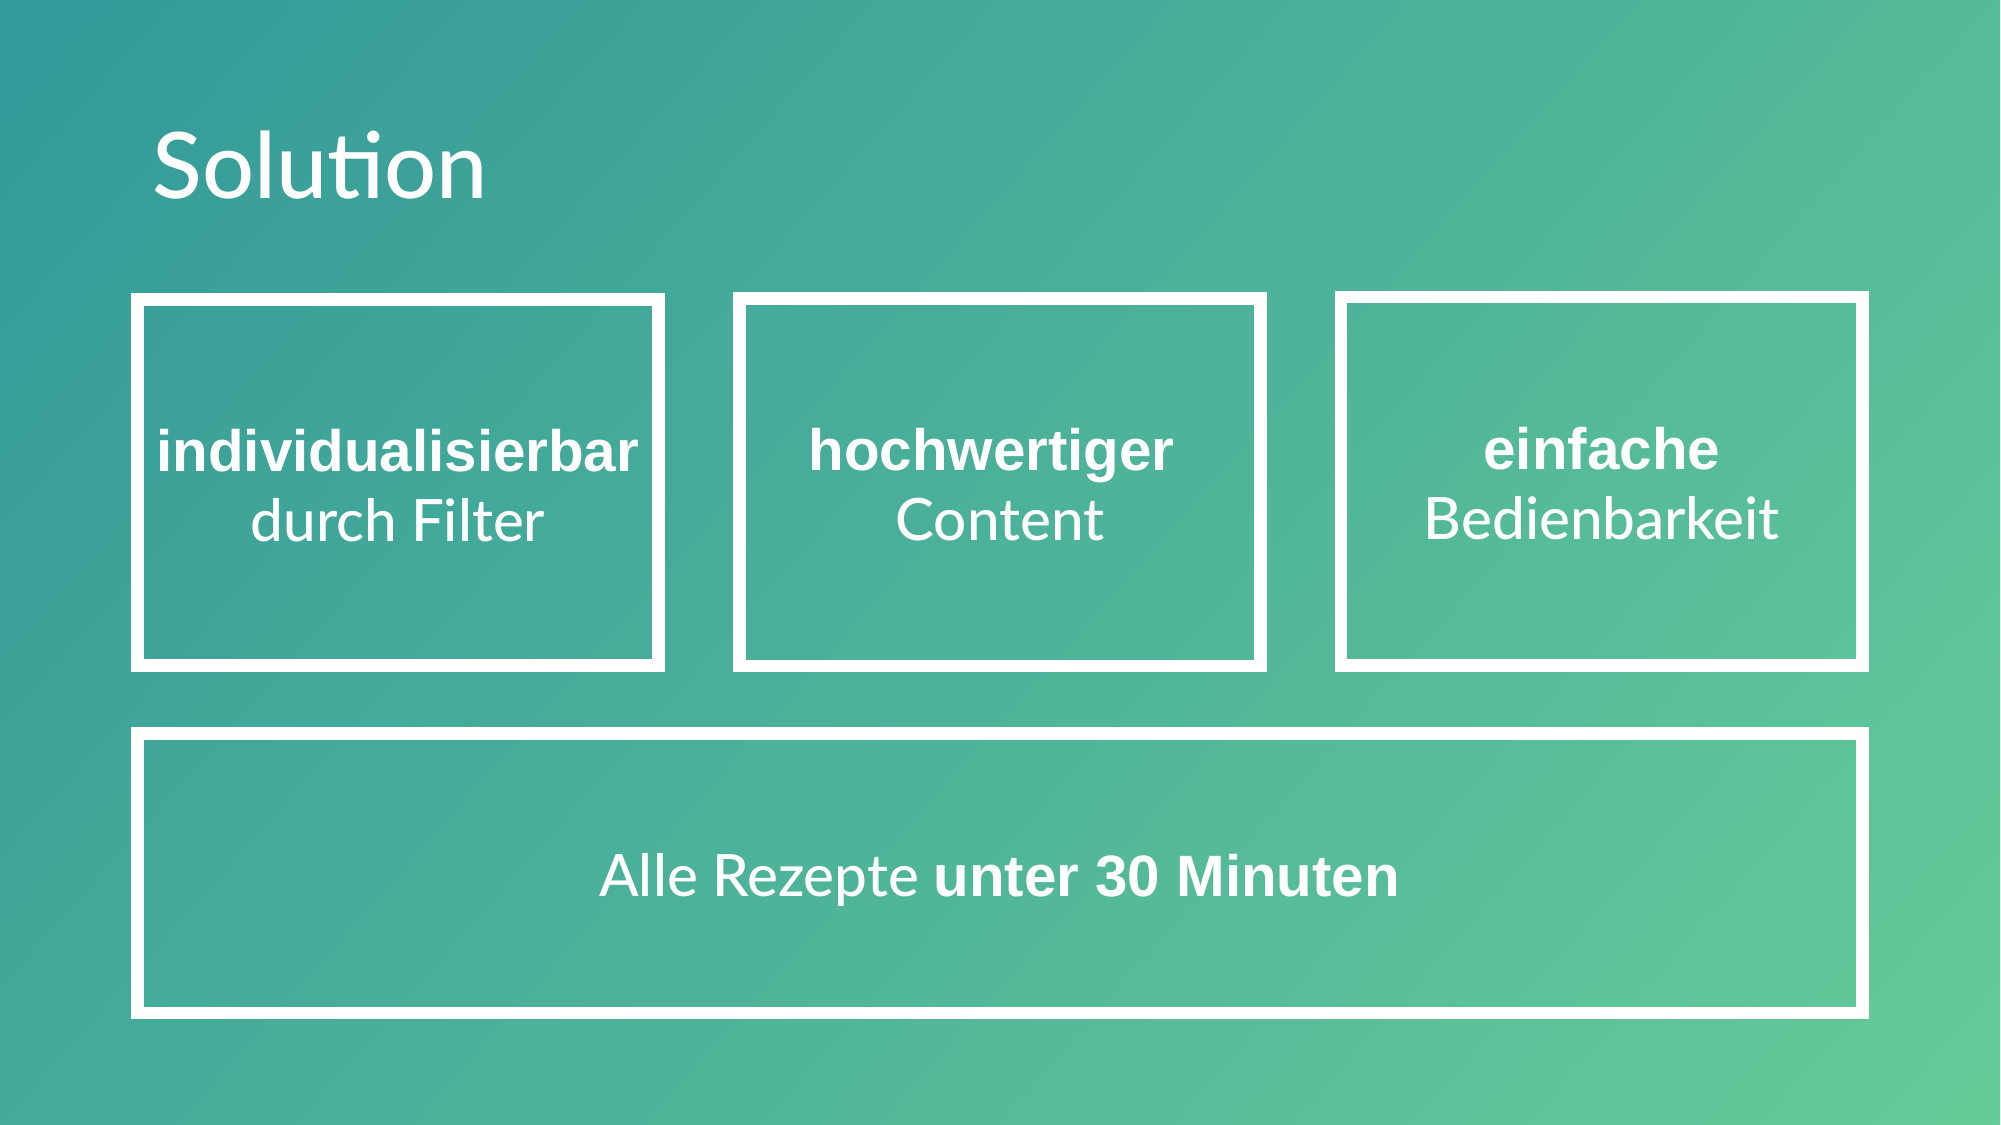

# Solution
einfache Bedienbarkeit
hochwertiger
Content
individualisierbar durch Filter
Alle Rezepte unter 30 Minuten